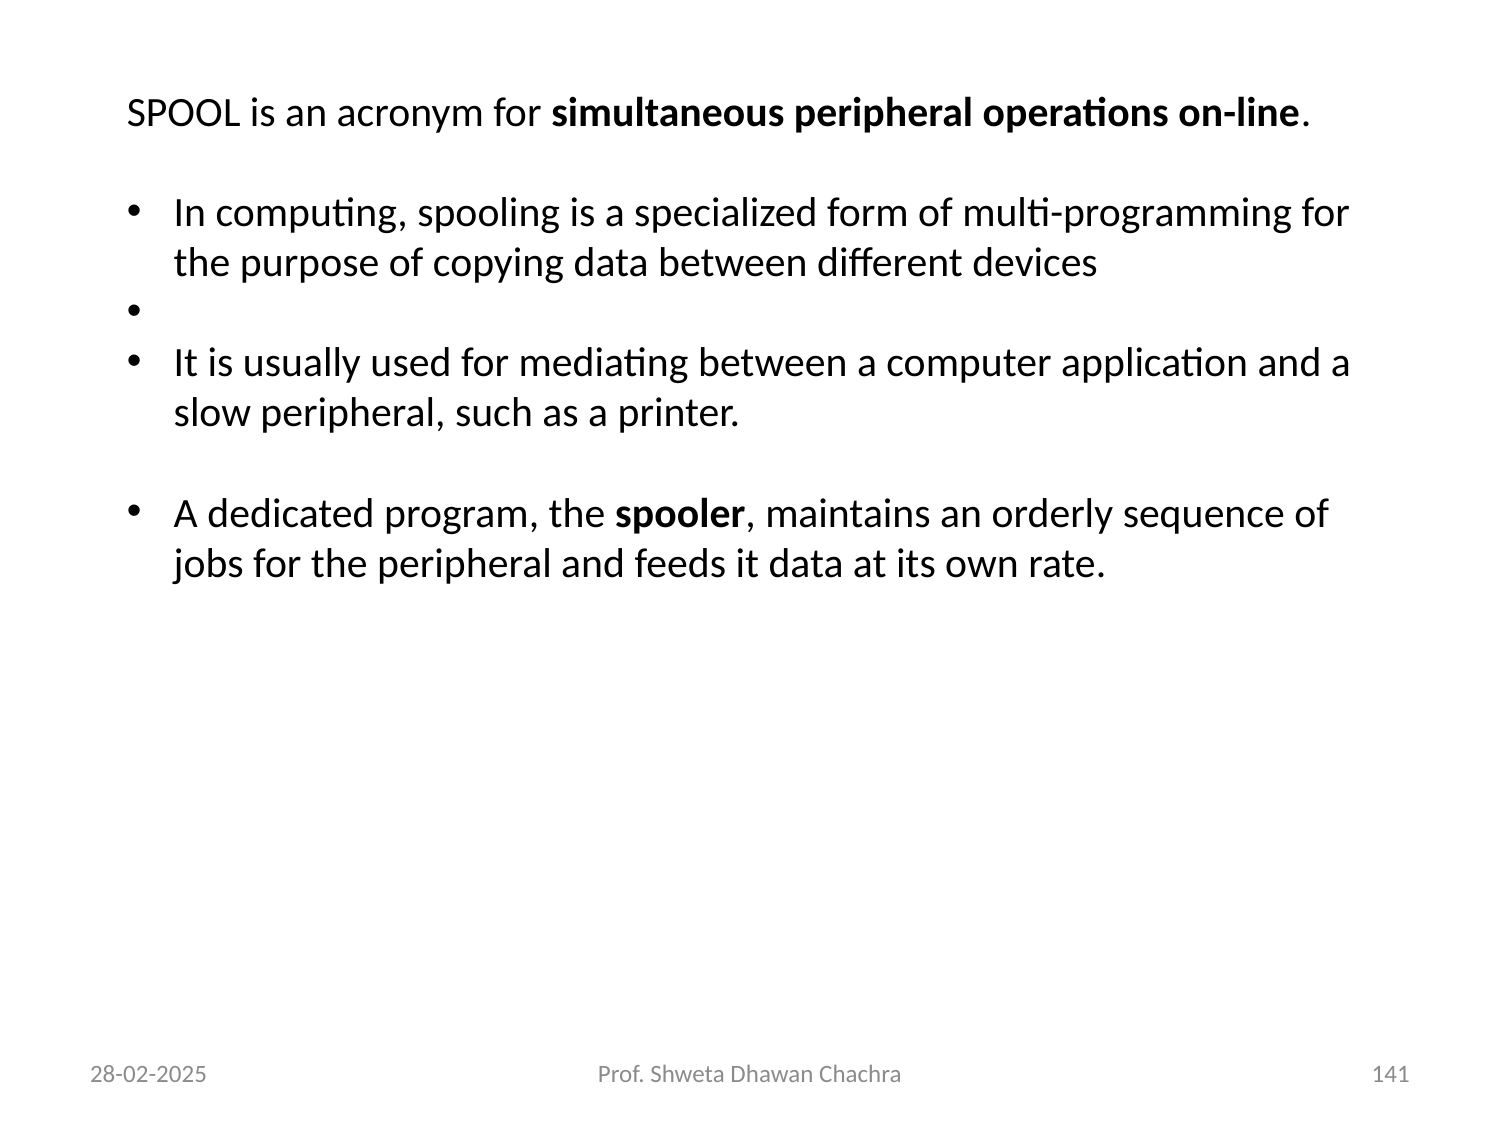

SPOOL is an acronym for simultaneous peripheral operations on-line.

In computing, spooling is a specialized form of multi-programming for the purpose of copying data between different devices

It is usually used for mediating between a computer application and a slow peripheral, such as a printer.

A dedicated program, the spooler, maintains an orderly sequence of jobs for the peripheral and feeds it data at its own rate.
28-02-2025
Prof. Shweta Dhawan Chachra
141